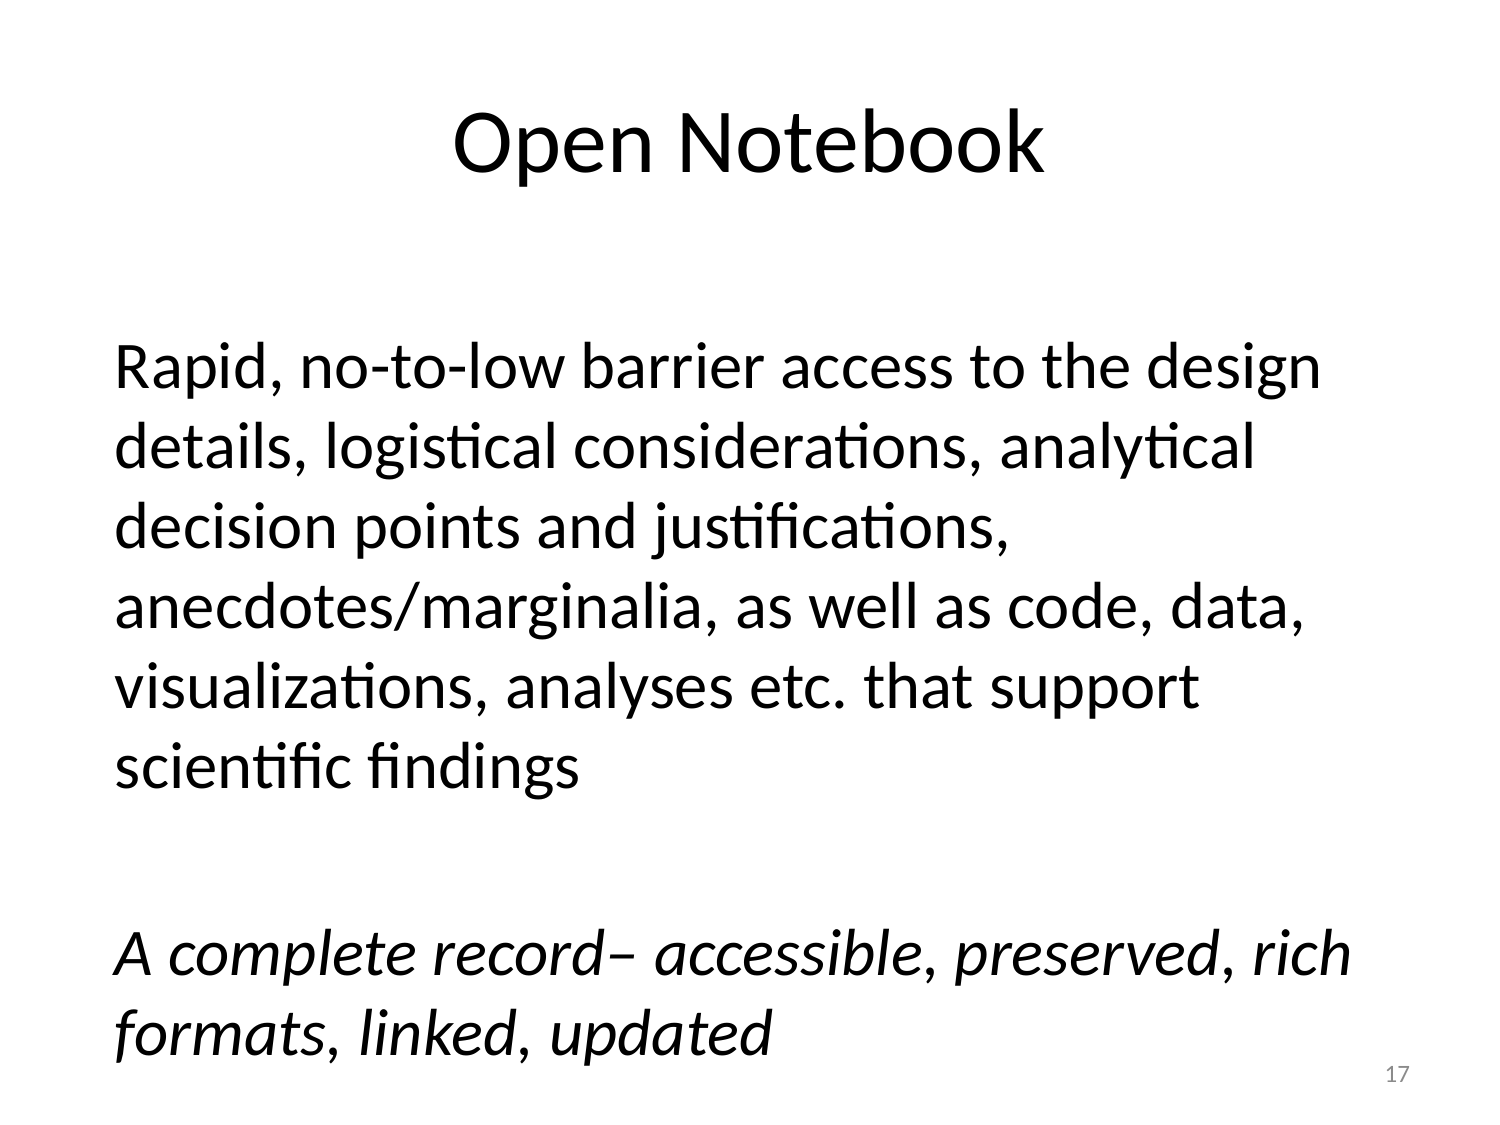

# Open Notebook
Rapid, no-to-low barrier access to the design details, logistical considerations, analytical decision points and justifications, anecdotes/marginalia, as well as code, data, visualizations, analyses etc. that support scientific findings

A complete record– accessible, preserved, rich formats, linked, updated
17